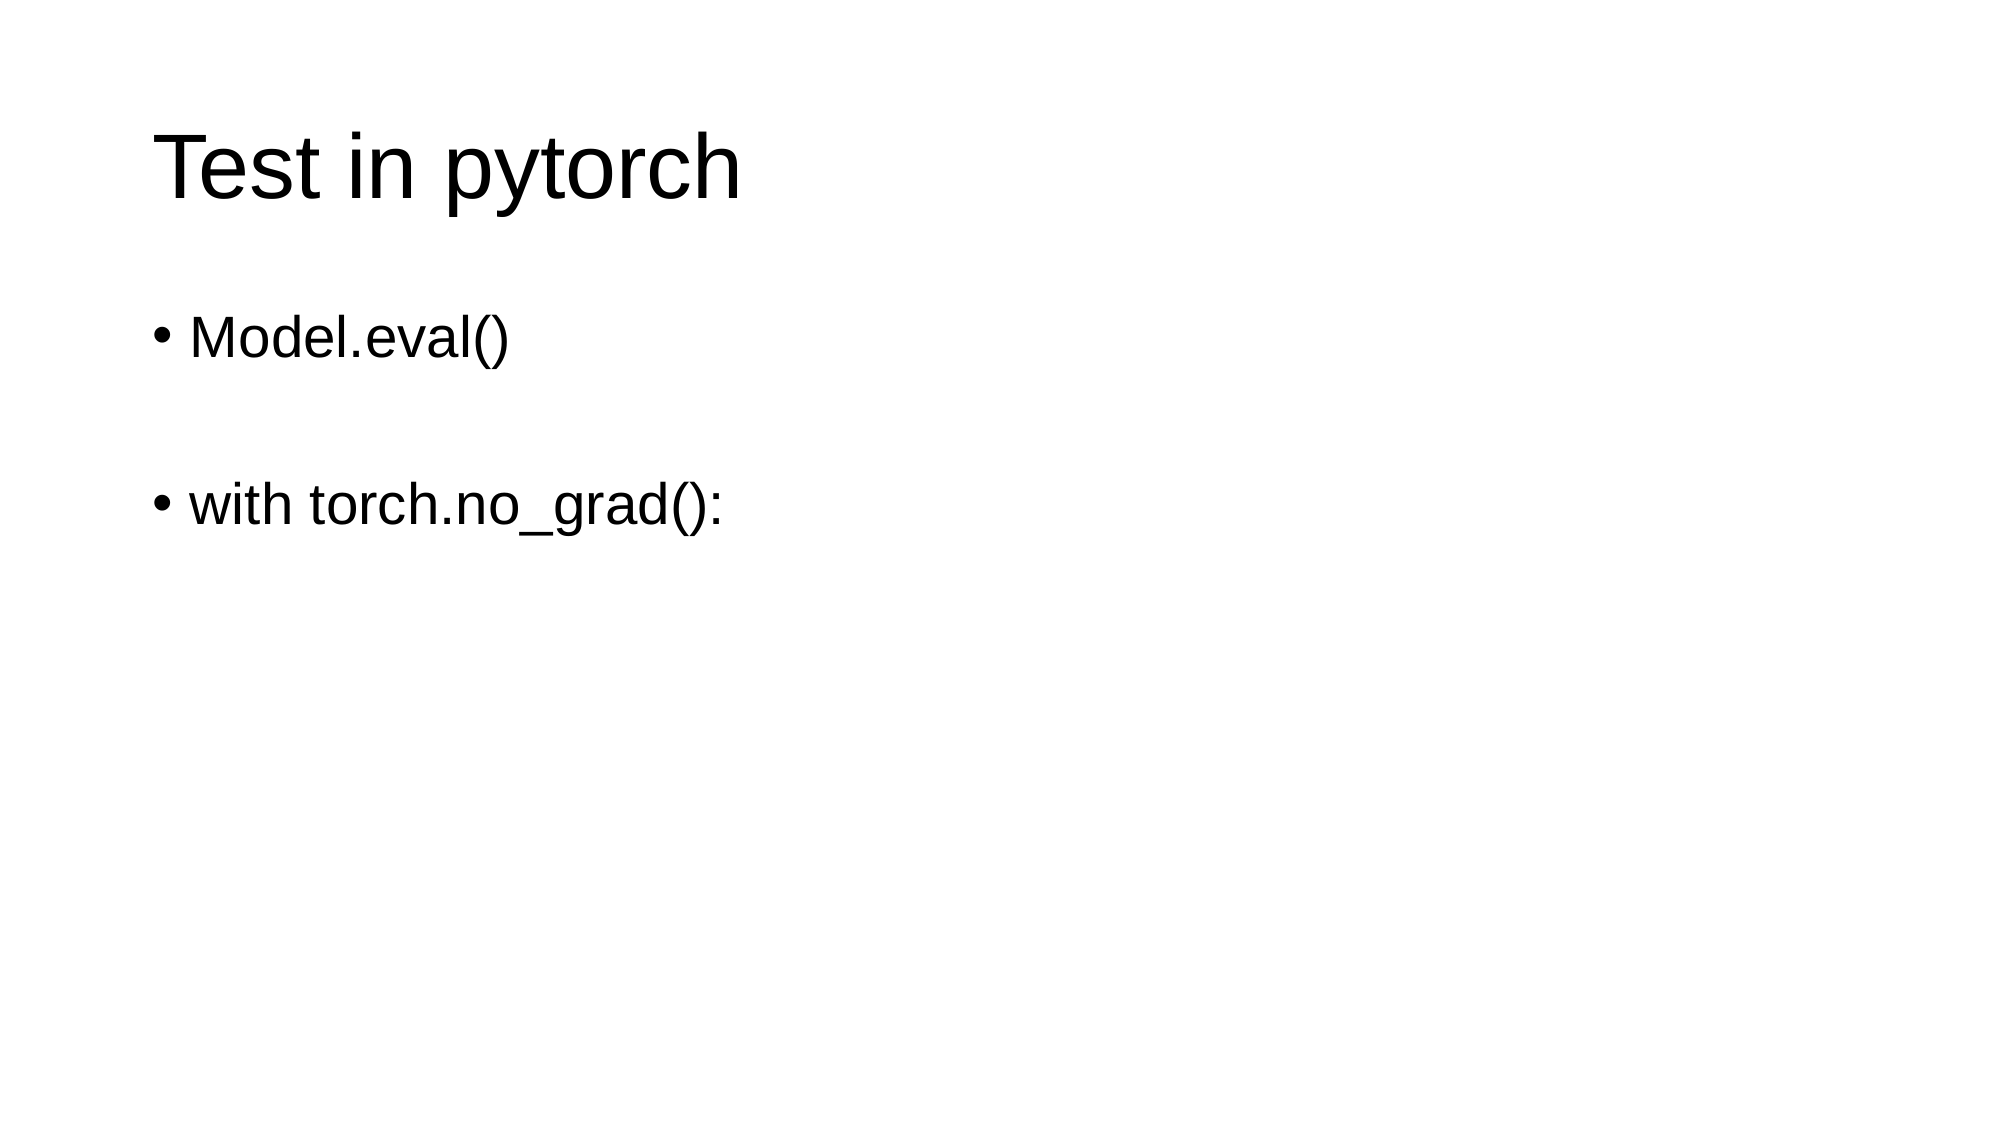

# Test in pytorch
Model.eval()

with torch.no_grad():